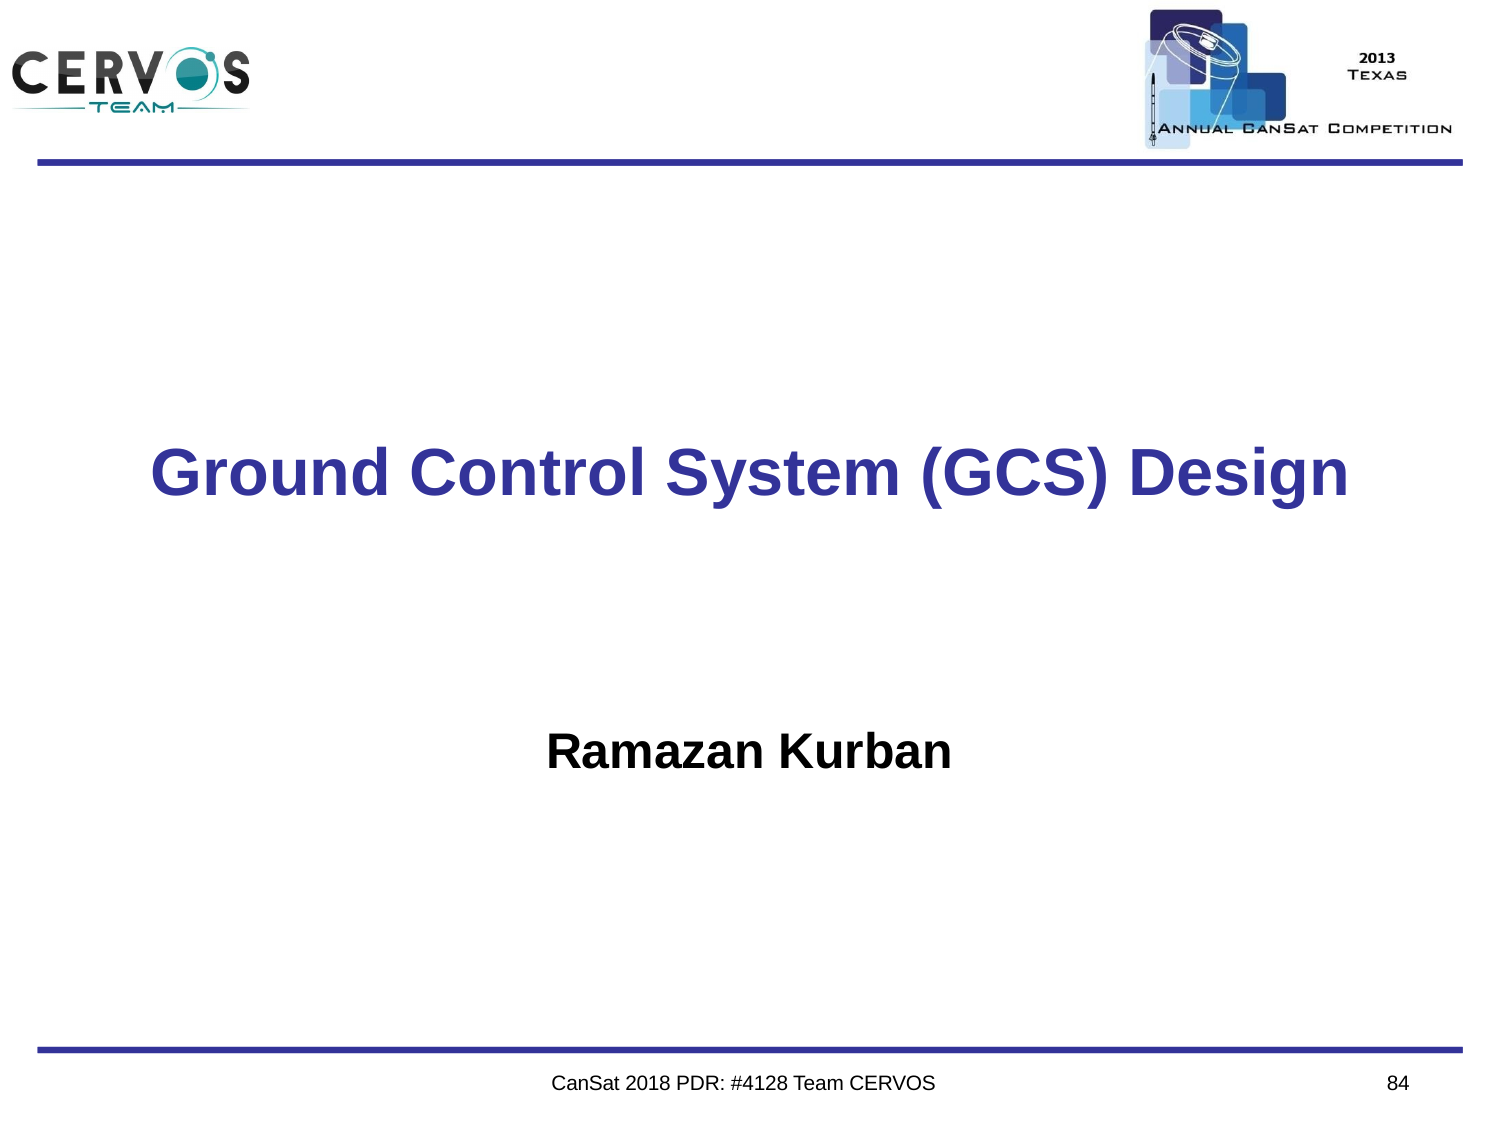

Team Logo
Here
(If You Want)

Ground Control System (GCS) Design
Ramazan Kurban

CanSat 2018 PDR: #4128 Team CERVOS
84